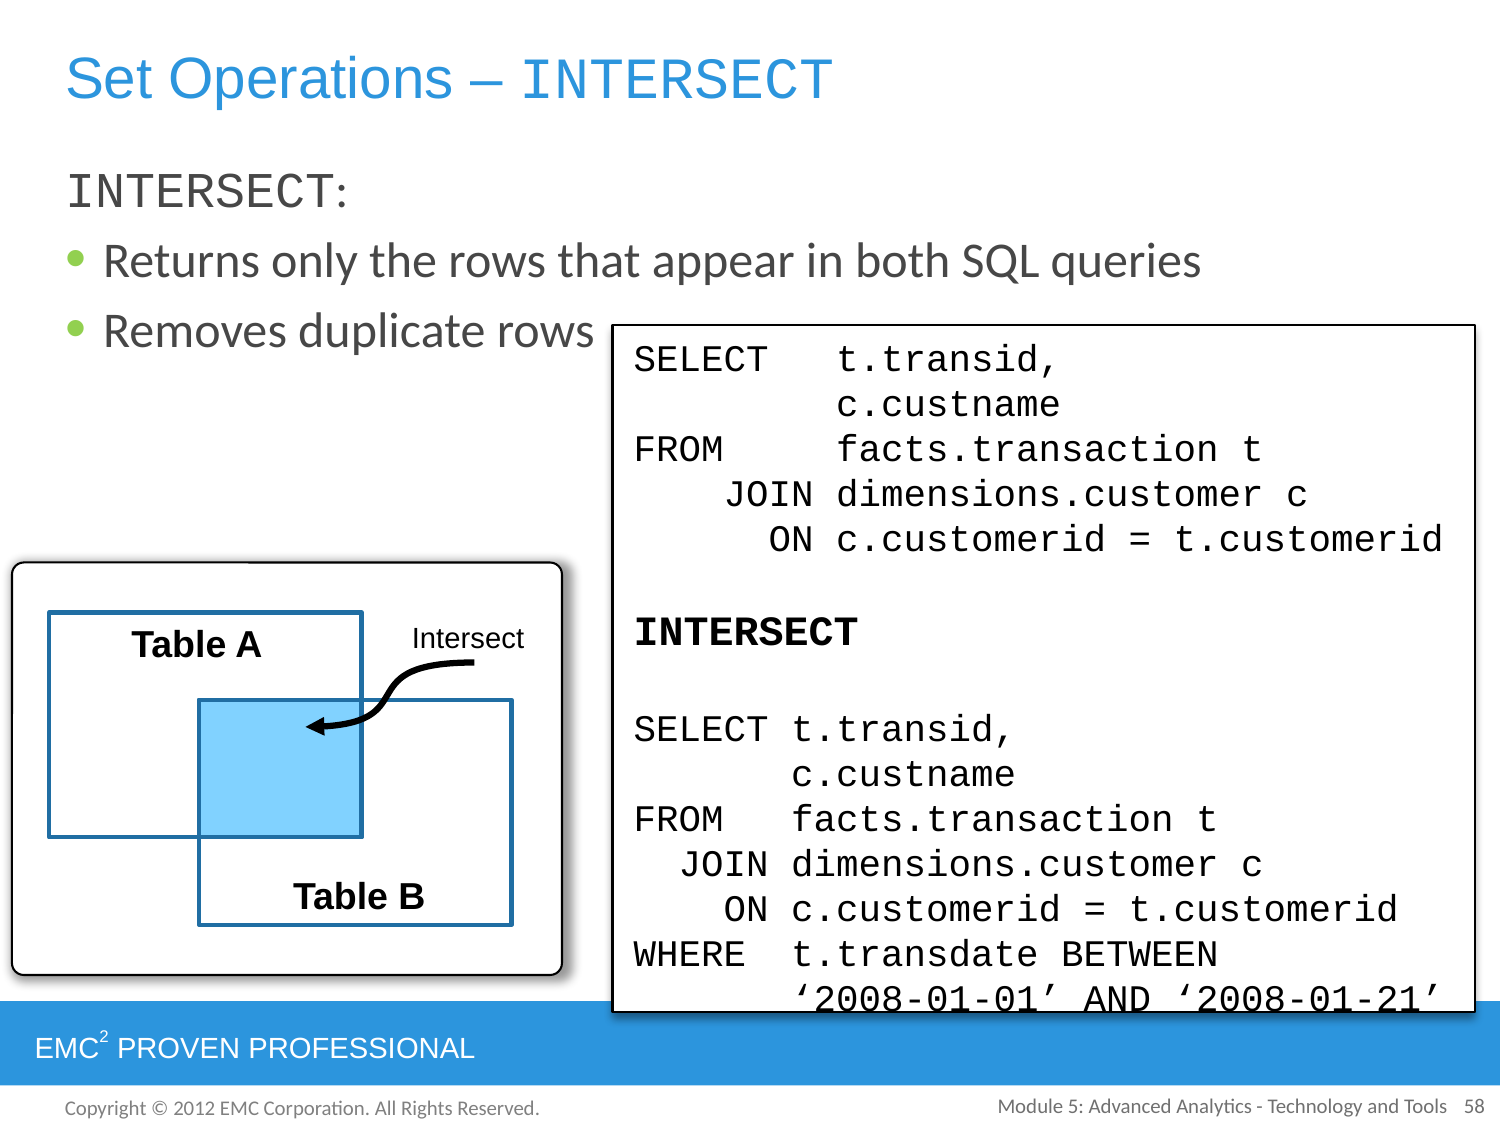

# Set Operations – INTERSECT
INTERSECT:
Returns only the rows that appear in both SQL queries
Removes duplicate rows

SELECT   t.transid,
         c.custname
FROM     facts.transaction t
    JOIN dimensions.customer c
      ON c.customerid = t.customerid

INTERSECT

SELECT t.transid,
       c.custname
FROM   facts.transaction t
  JOIN dimensions.customer c
    ON c.customerid = t.customerid
WHERE  t.transdate BETWEEN
       ‘2008-01-01’ AND ‘2008-01-21’

Intersect

Table A

Table B
Module 5: Advanced Analytics - Technology and Tools
58